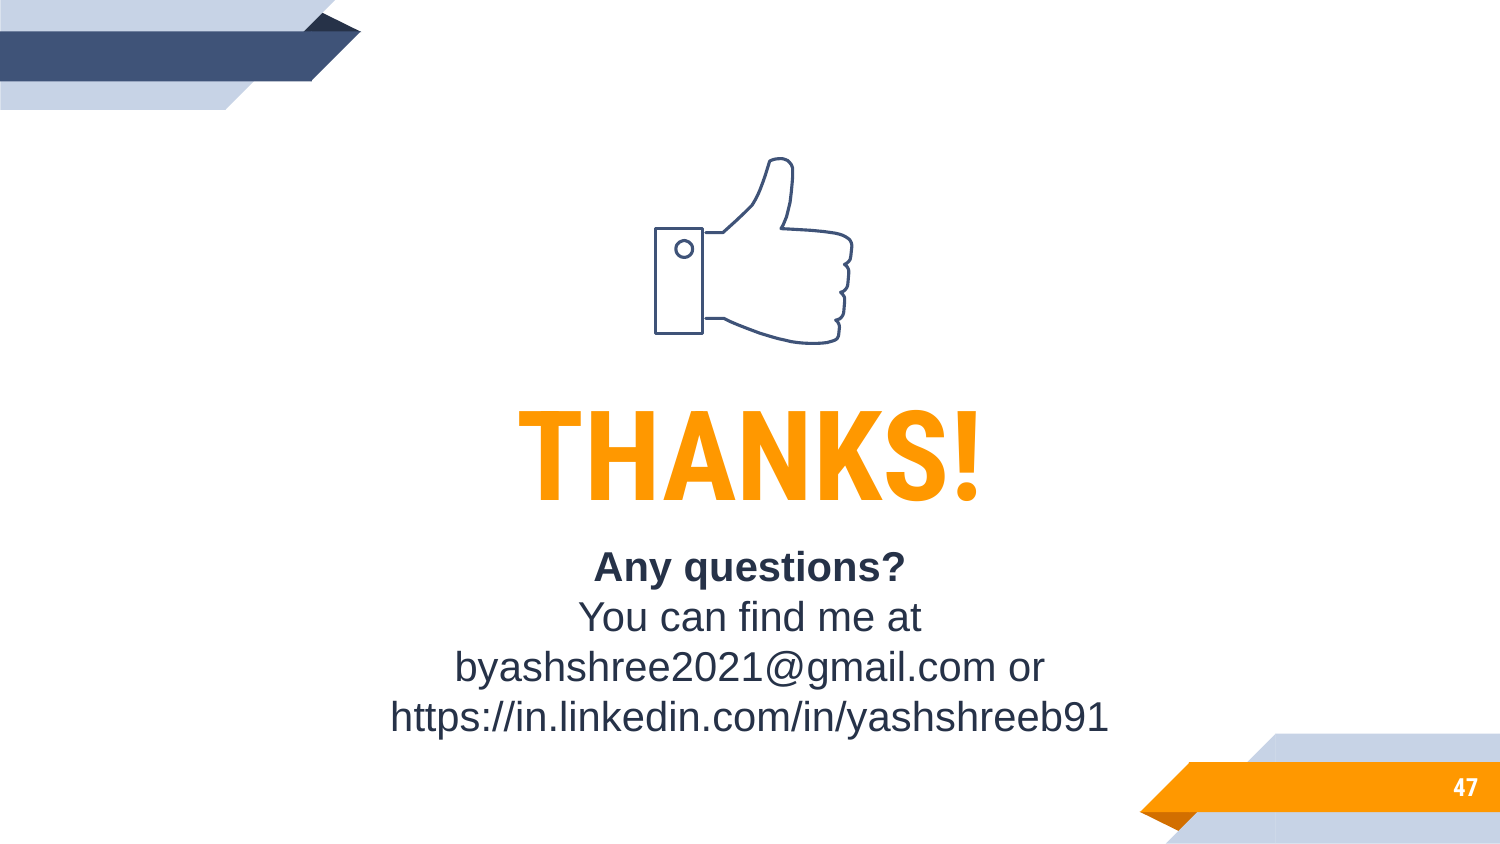

THANKS!
Any questions?
You can find me at
byashshree2021@gmail.com or https://in.linkedin.com/in/yashshreeb91
47